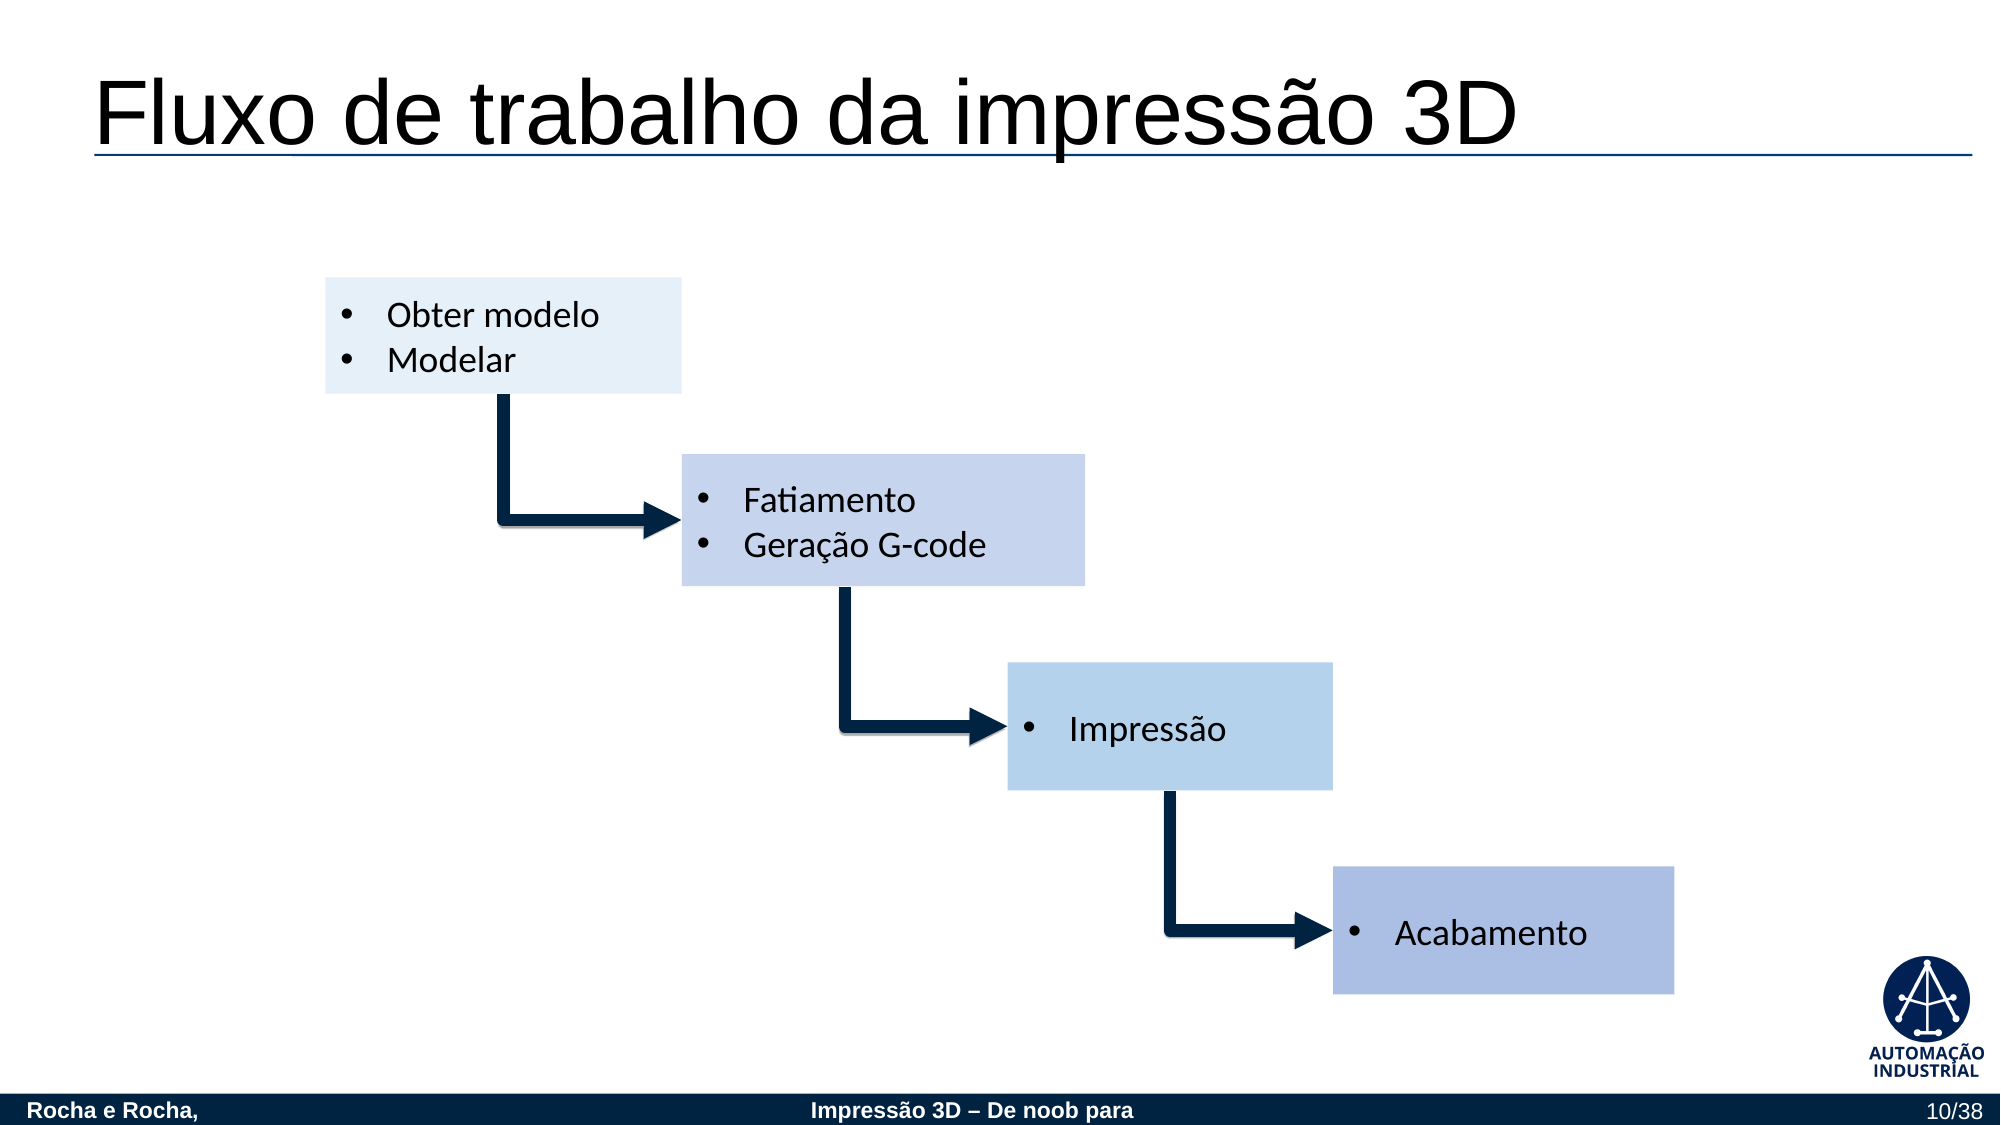

Fluxo de trabalho da impressão 3D
Obter modelo
Modelar

Fatiamento
Geração G-code

Impressão

Acabamento